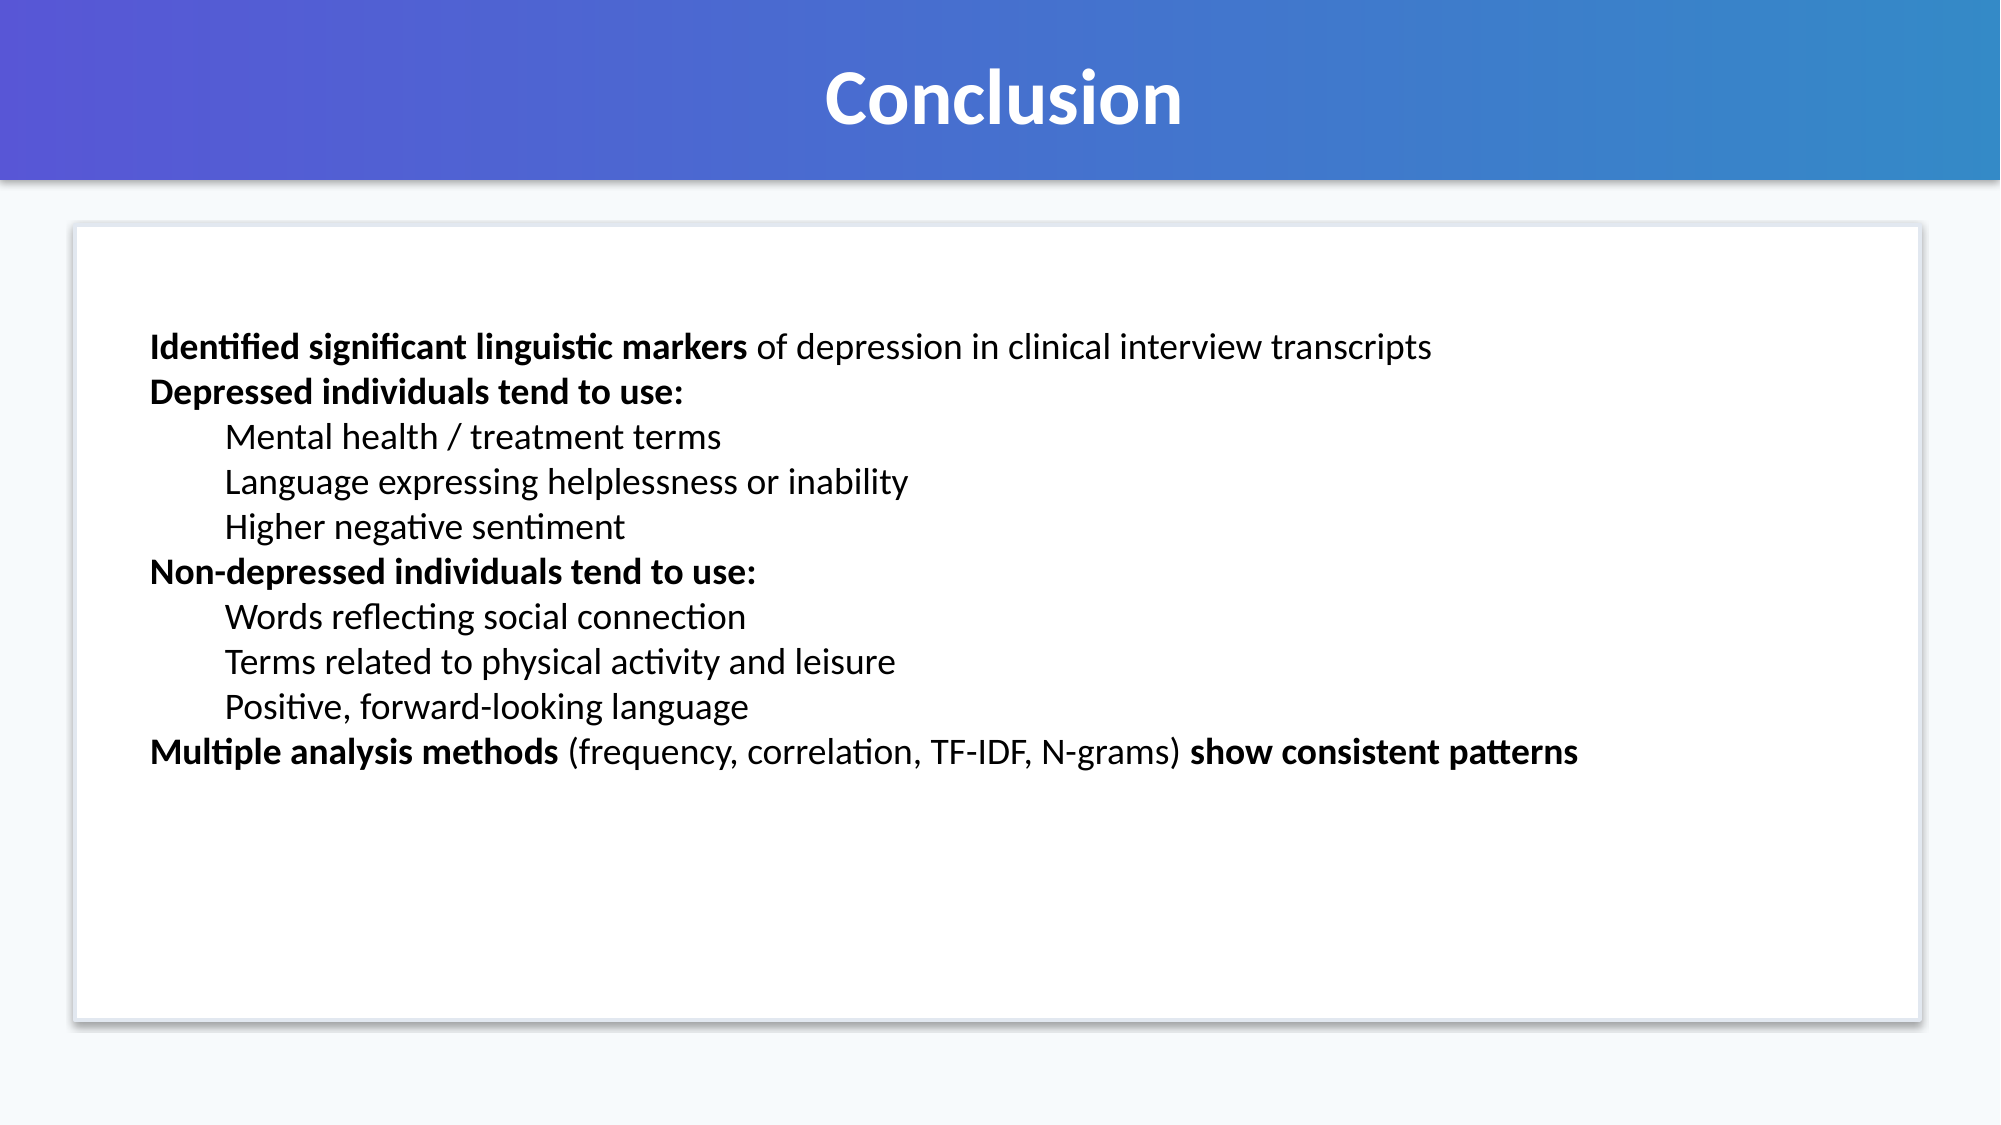

Conclusion

Identified significant linguistic markers of depression in clinical interview transcripts
Depressed individuals tend to use:
Mental health / treatment terms
Language expressing helplessness or inability
Higher negative sentiment
Non-depressed individuals tend to use:
Words reflecting social connection
Terms related to physical activity and leisure
Positive, forward-looking language
Multiple analysis methods (frequency, correlation, TF-IDF, N-grams) show consistent patterns